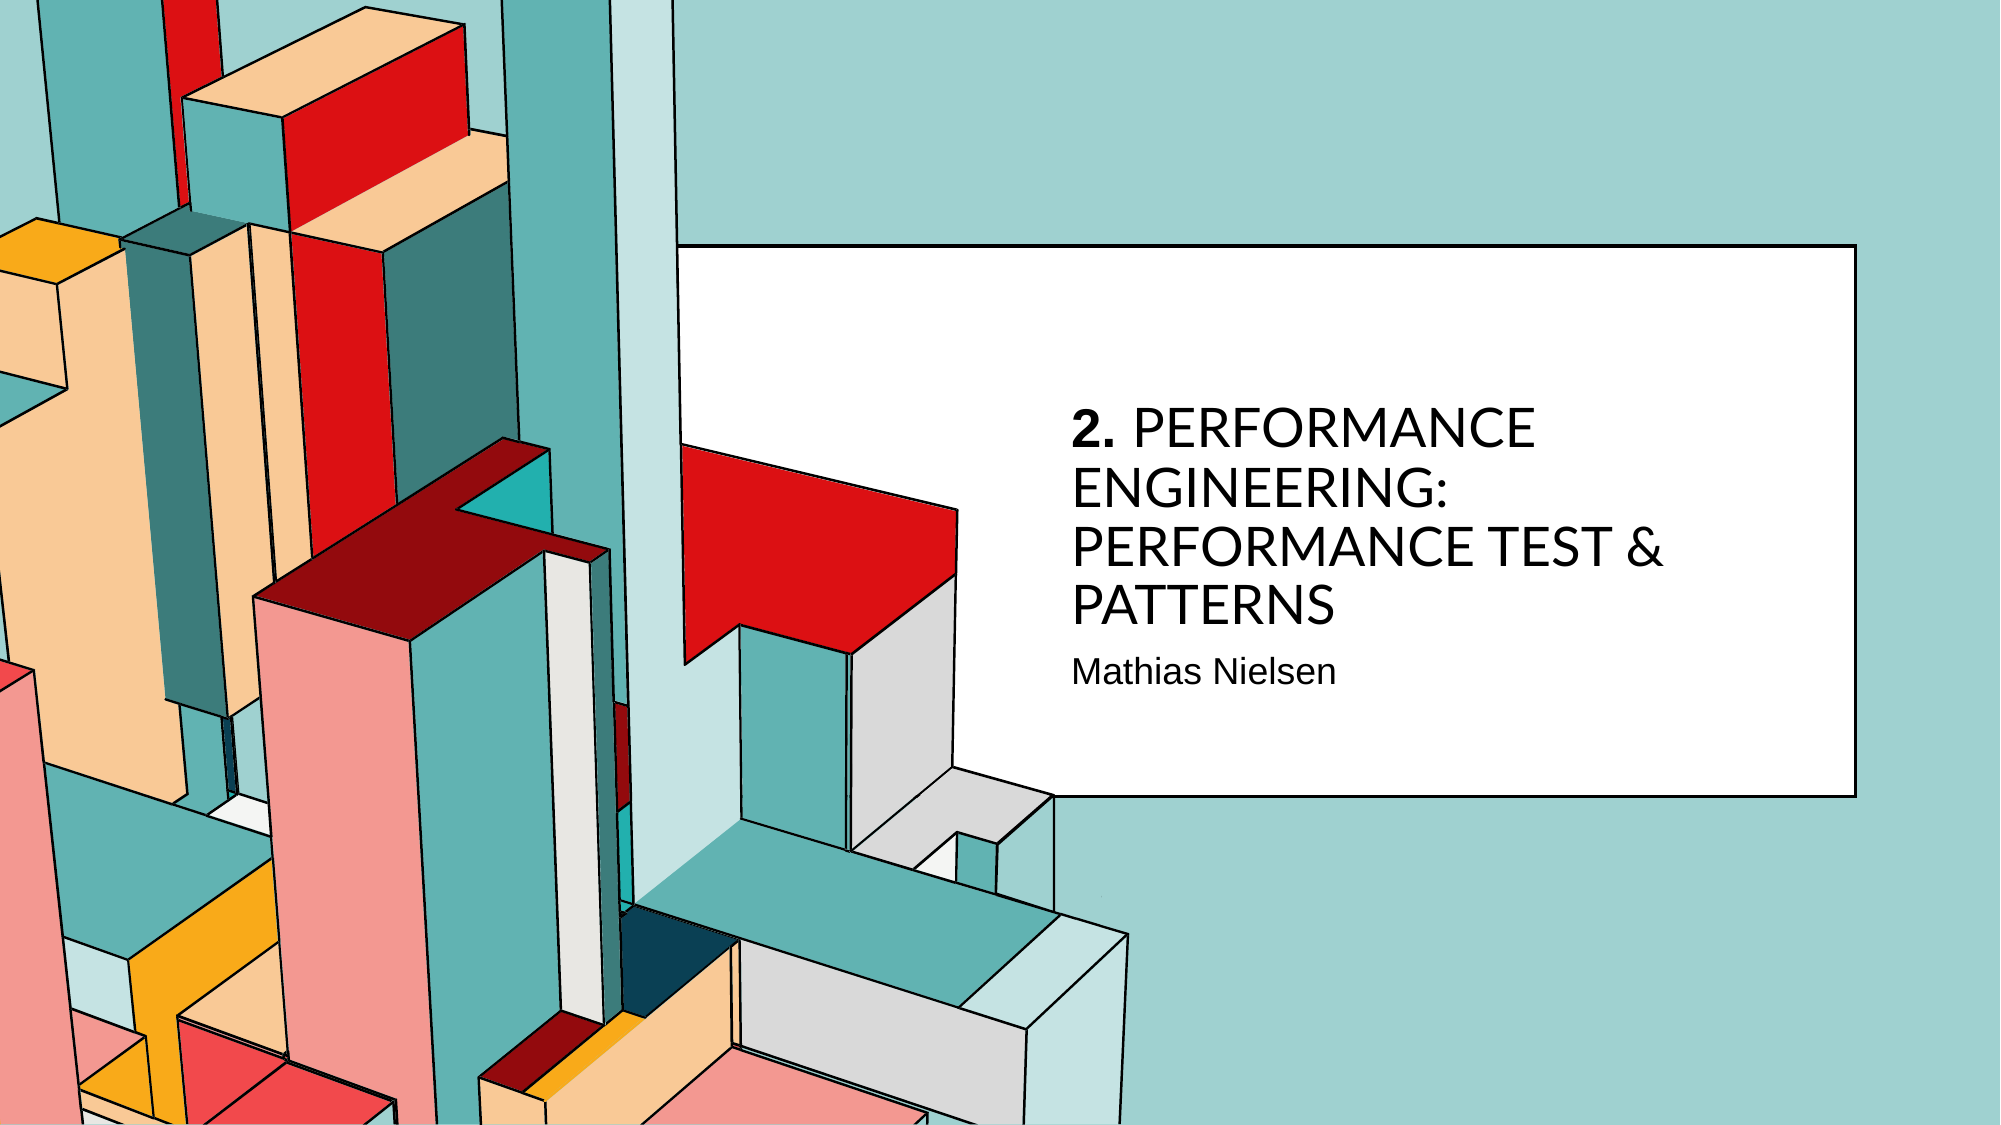

# 2. Performance Engineering: Performance test & patterns
Mathias Nielsen